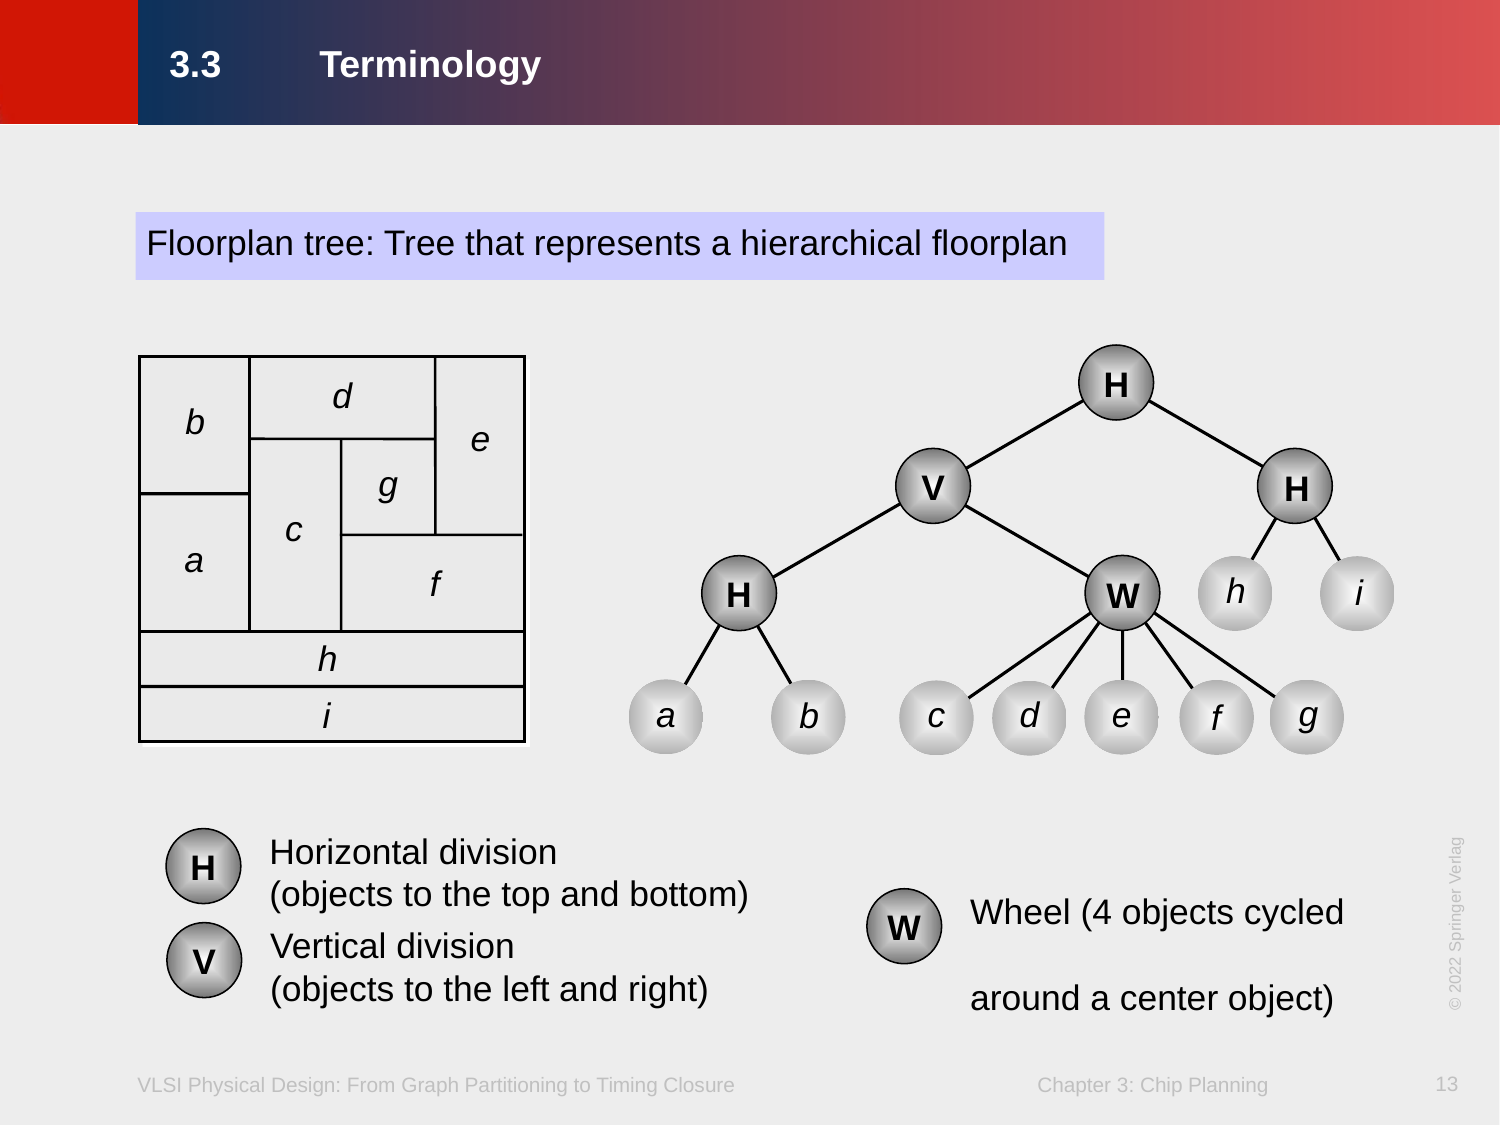

# 3.3	Terminology
Floorplan tree: Tree that represents a hierarchical floorplan

H

d

b
e

g
V
H

c
a

f

h
i
H
W
H

h

g
a
c
e
d
i
b

f
Horizontal division
(objects to the top and bottom)

H
H
Wheel (4 objects cycled
around a center object)

W
H
© 2022 Springer Verlag
Vertical division
(objects to the left and right)

V
H
13